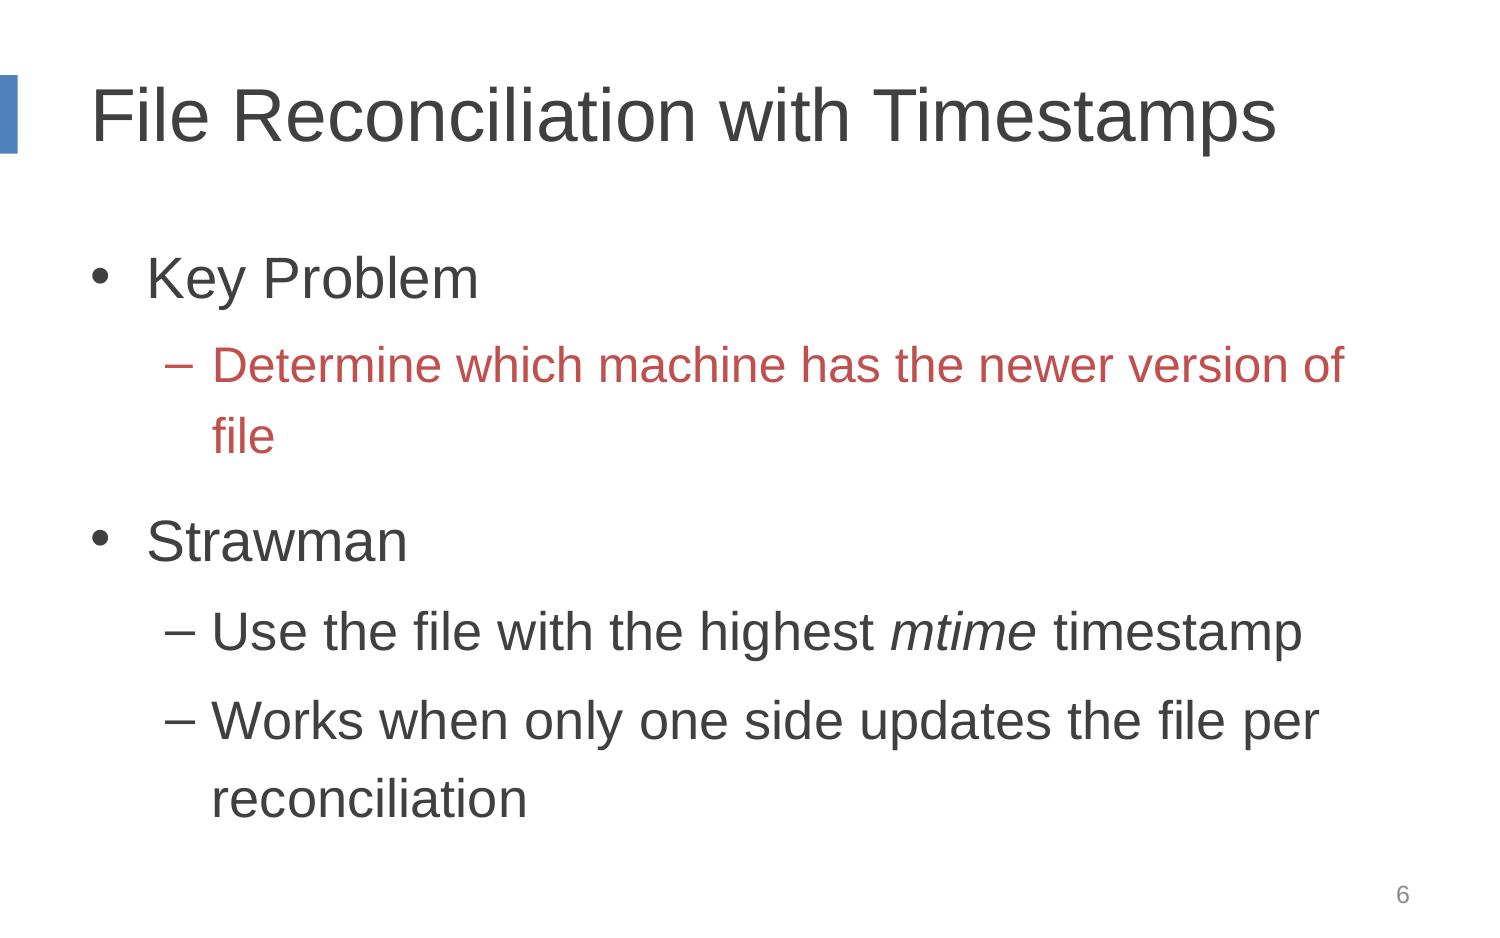

# File Reconciliation with Timestamps
Key Problem
Determine which machine has the newer version of file
Strawman
Use the file with the highest mtime timestamp
Works when only one side updates the file per reconciliation

6